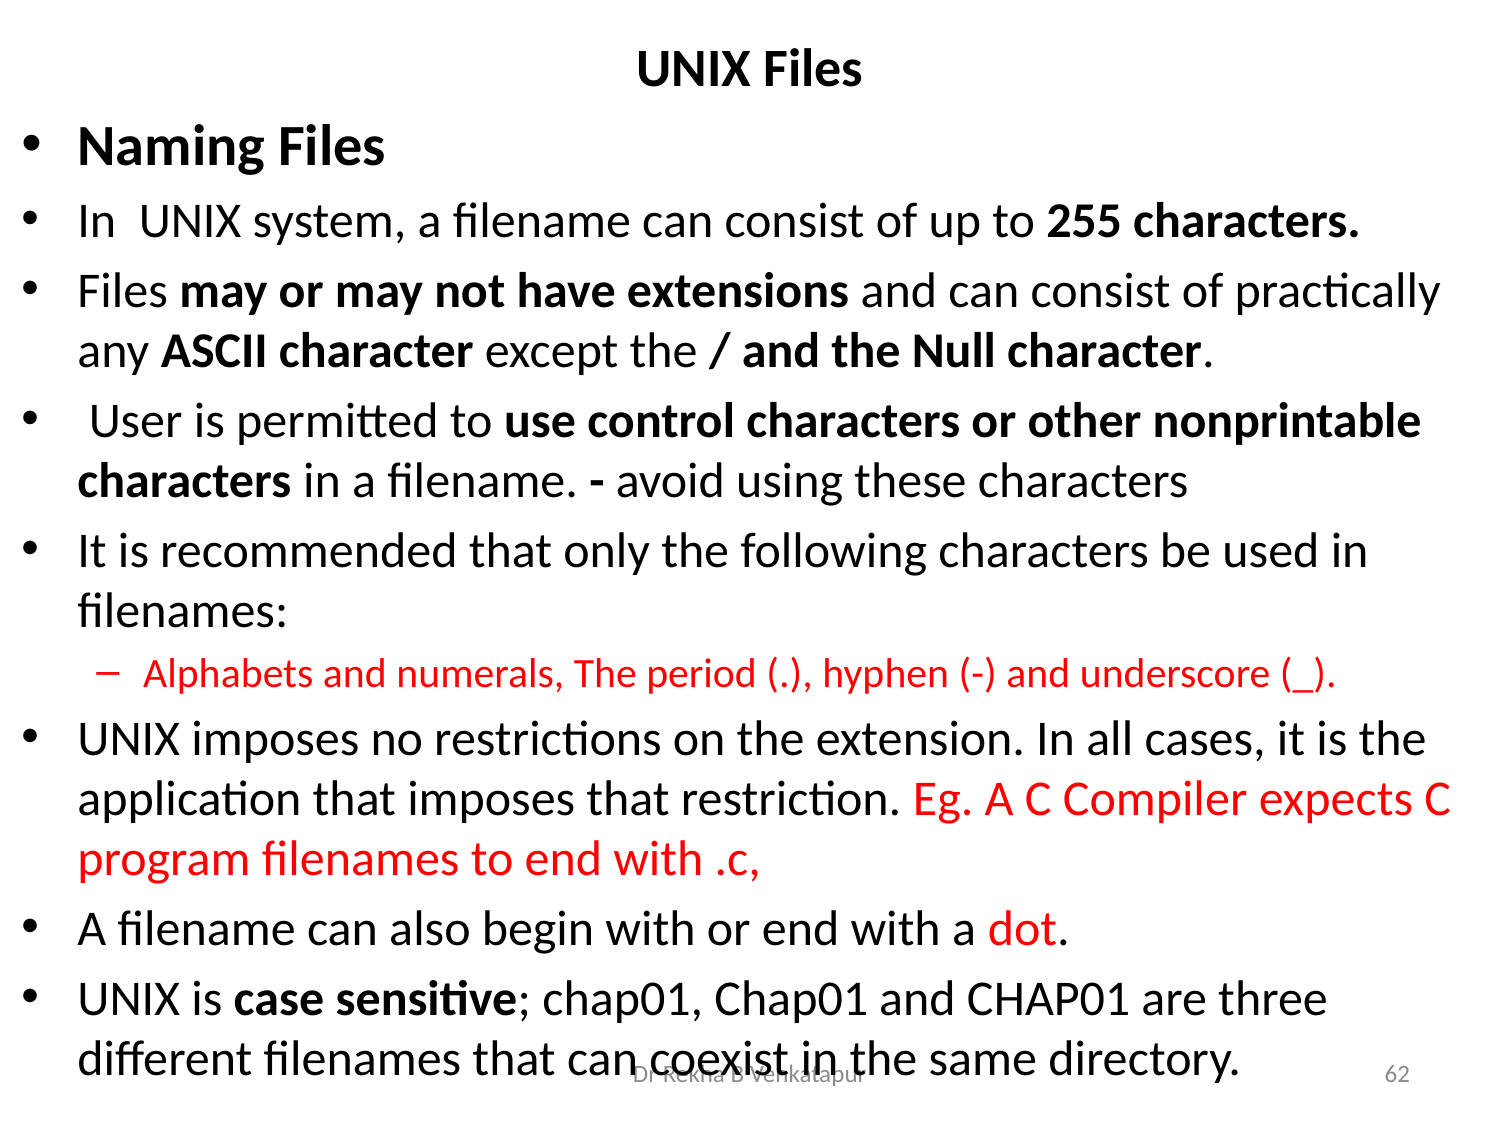

# UNIX Files
Naming Files
In  UNIX system, a filename can consist of up to 255 characters.
Files may or may not have extensions and can consist of practically any ASCII character except the / and the Null character.
 User is permitted to use control characters or other nonprintable characters in a filename. - avoid using these characters
It is recommended that only the following characters be used in filenames:
Alphabets and numerals, The period (.), hyphen (-) and underscore (_).
UNIX imposes no restrictions on the extension. In all cases, it is the application that imposes that restriction. Eg. A C Compiler expects C program filenames to end with .c,
A filename can also begin with or end with a dot.
UNIX is case sensitive; chap01, Chap01 and CHAP01 are three different filenames that can coexist in the same directory.
Dr Rekha B Venkatapur
62